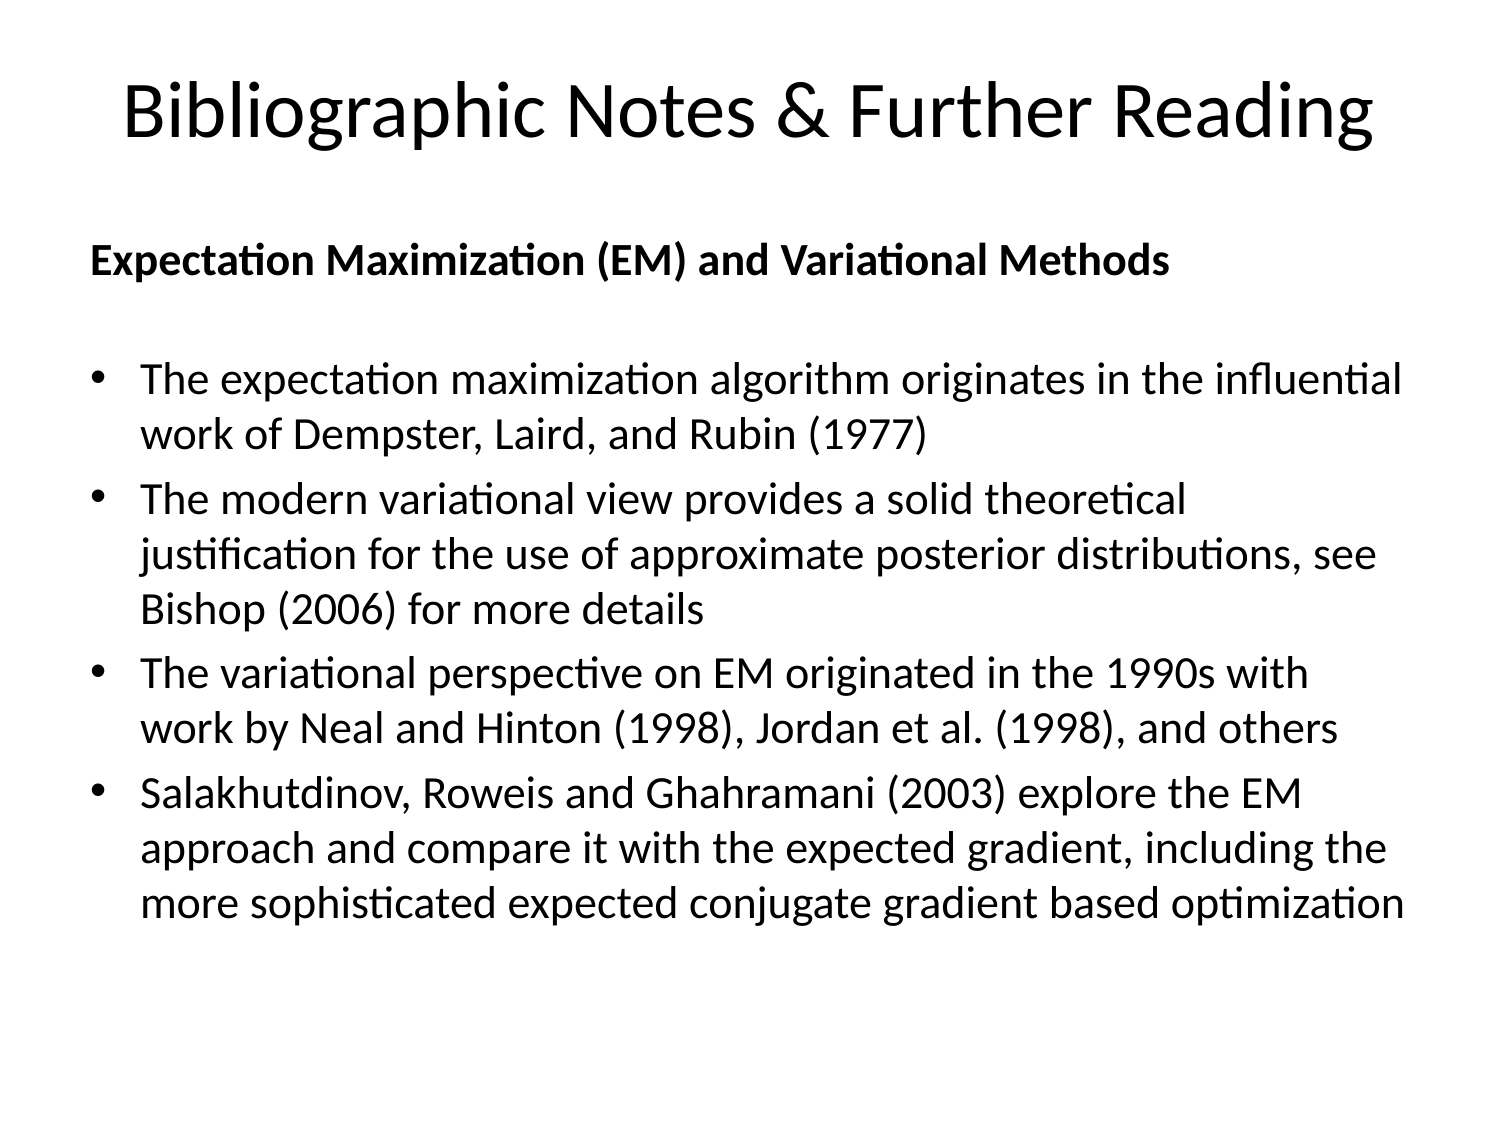

# Bibliographic Notes & Further Reading
Expectation Maximization (EM) and Variational Methods
The expectation maximization algorithm originates in the influential work of Dempster, Laird, and Rubin (1977)
The modern variational view provides a solid theoretical justification for the use of approximate posterior distributions, see Bishop (2006) for more details
The variational perspective on EM originated in the 1990s with work by Neal and Hinton (1998), Jordan et al. (1998), and others
Salakhutdinov, Roweis and Ghahramani (2003) explore the EM approach and compare it with the expected gradient, including the more sophisticated expected conjugate gradient based optimization